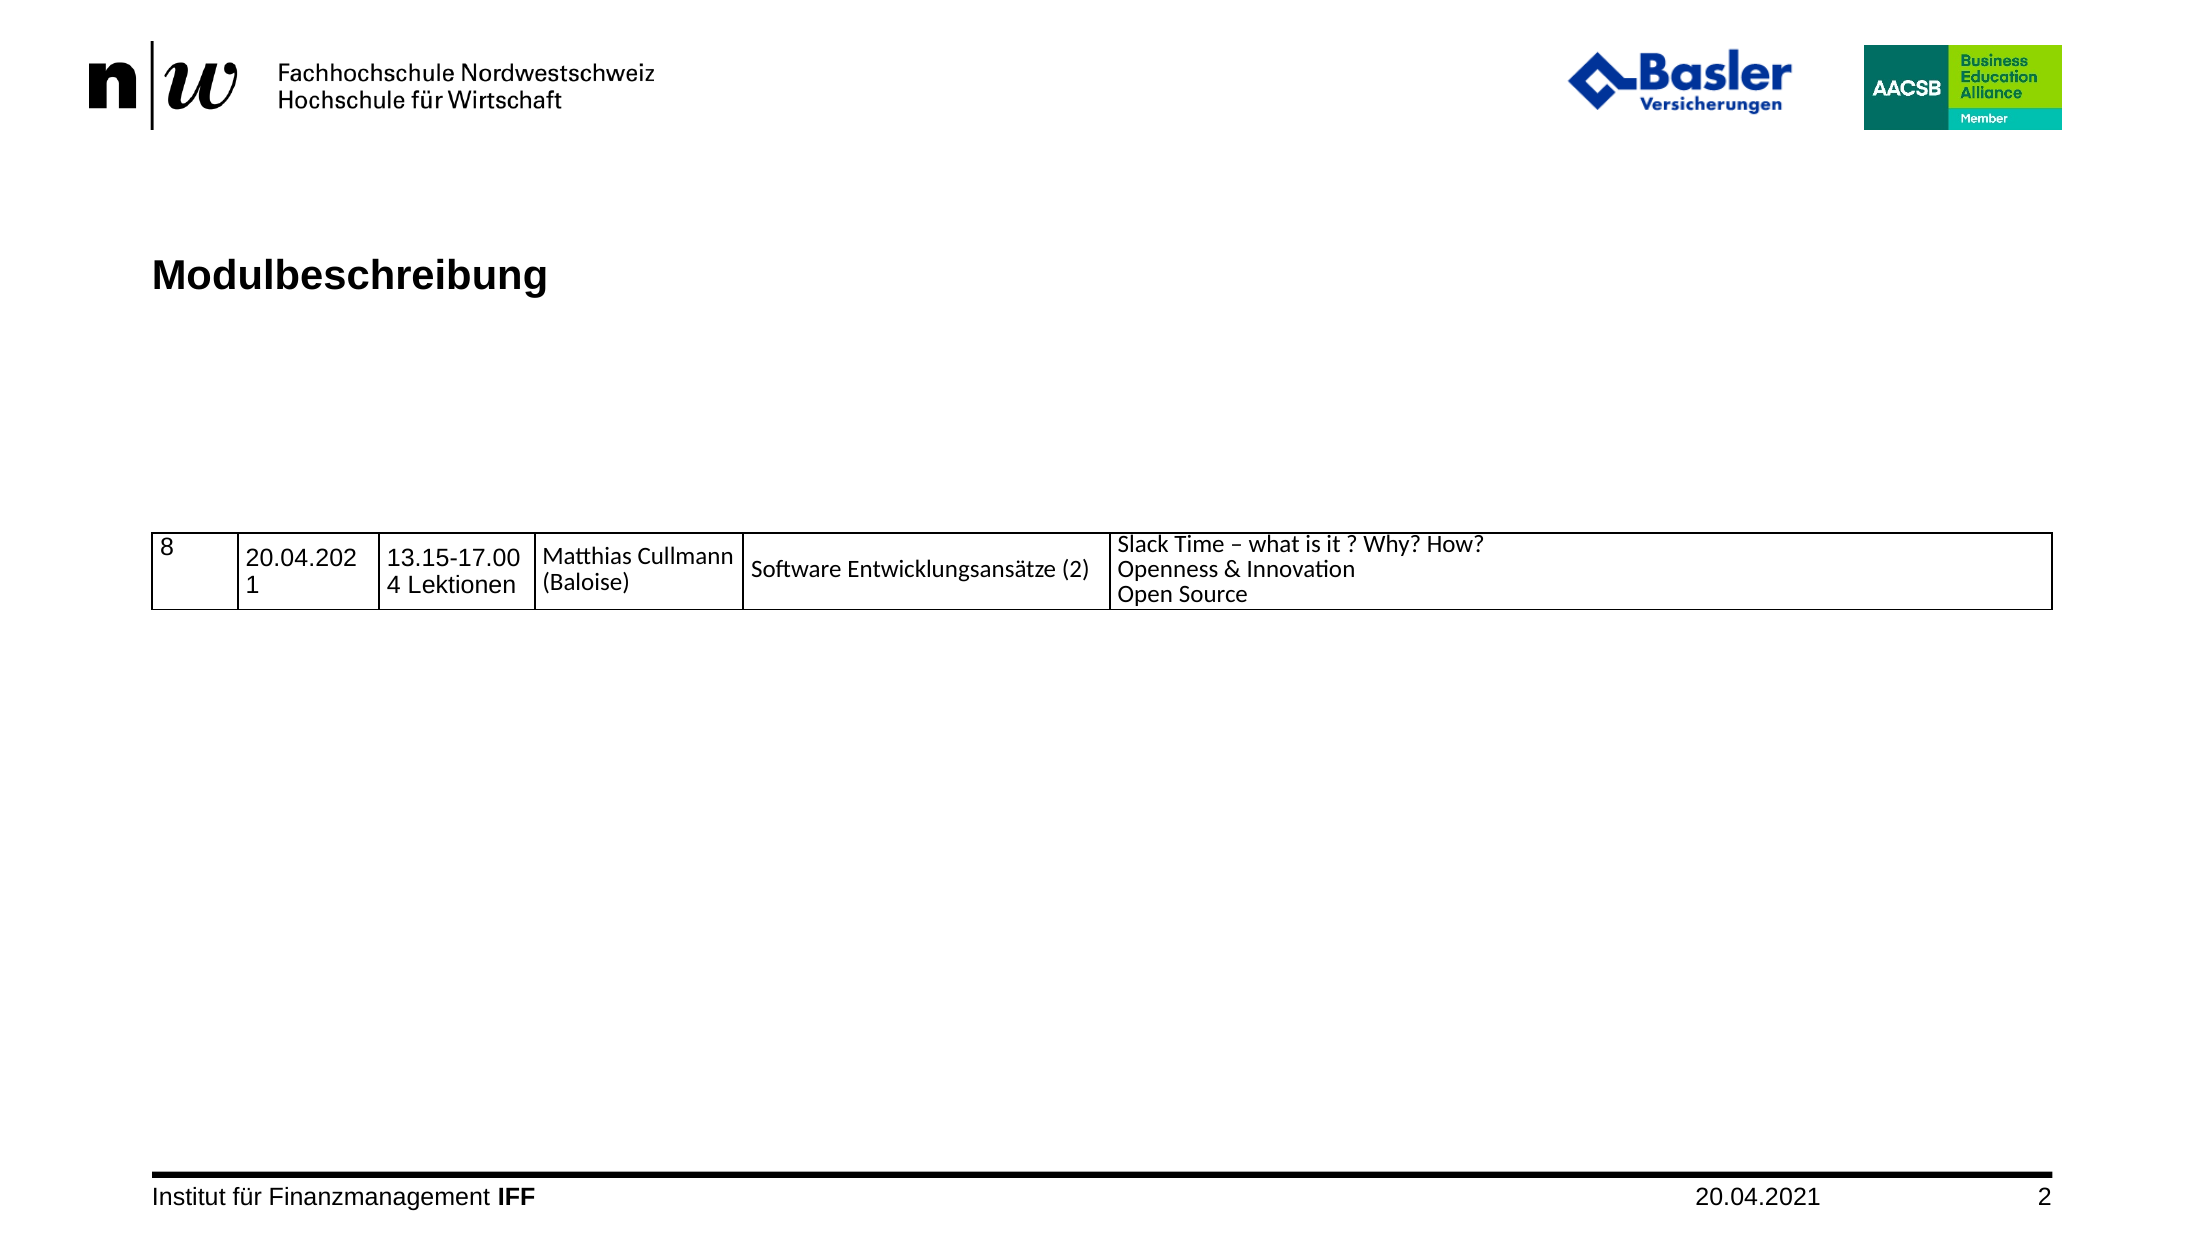

# Modulbeschreibung
| 8 | 20.04.2021 | 13.15-17.00 4 Lektionen | Matthias Cullmann (Baloise) | Software Entwicklungsansätze (2) | Slack Time – what is it ? Why? How? Openness & Innovation Open Source |
| --- | --- | --- | --- | --- | --- |
Institut für Finanzmanagement IFF
20.04.2021
2